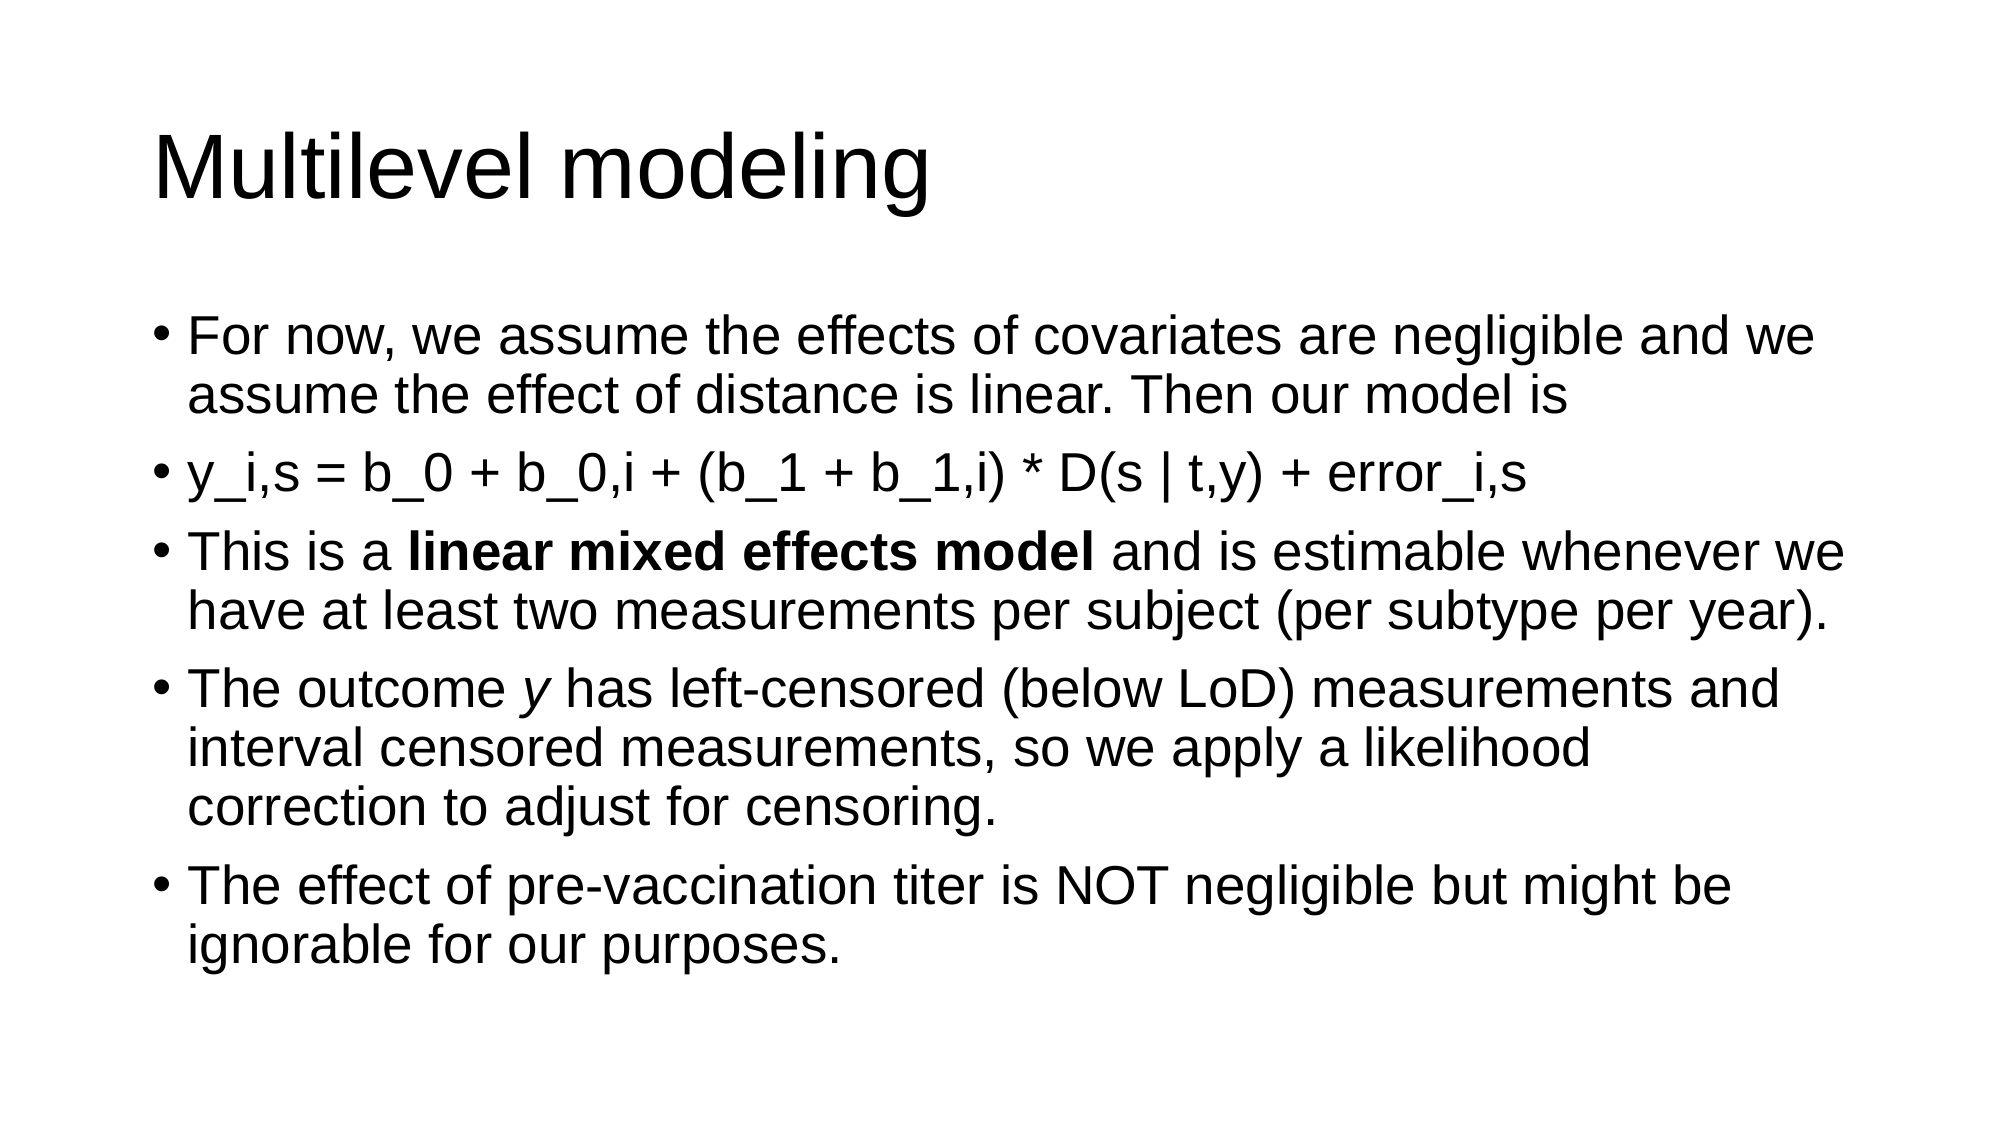

# Multilevel modeling
For now, we assume the effects of covariates are negligible and we assume the effect of distance is linear. Then our model is
y_i,s = b_0 + b_0,i + (b_1 + b_1,i) * D(s | t,y) + error_i,s
This is a linear mixed effects model and is estimable whenever we have at least two measurements per subject (per subtype per year).
The outcome y has left-censored (below LoD) measurements and interval censored measurements, so we apply a likelihood correction to adjust for censoring.
The effect of pre-vaccination titer is NOT negligible but might be ignorable for our purposes.